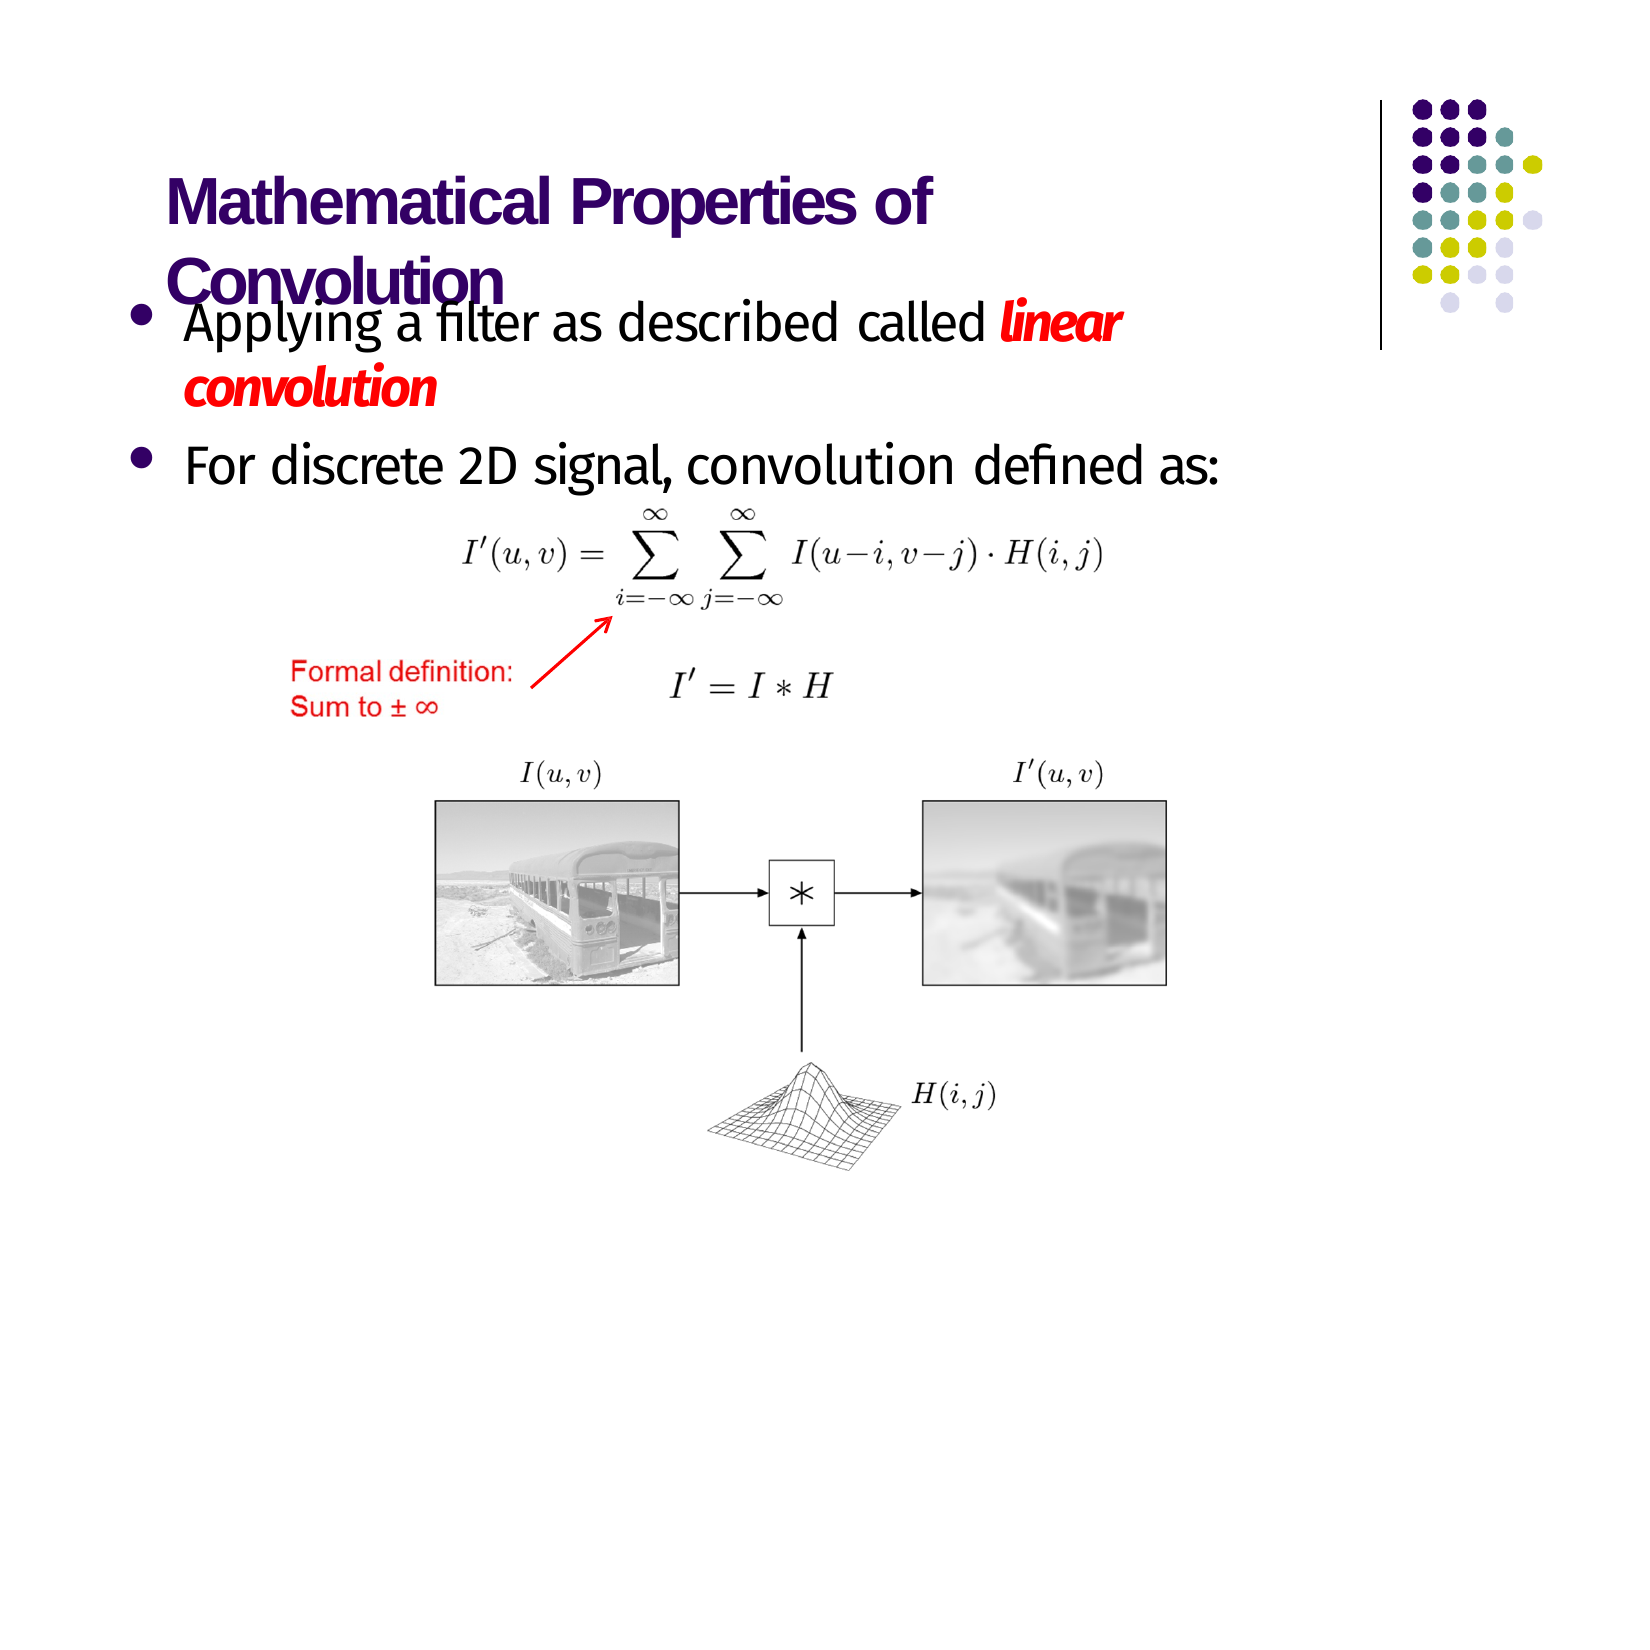

# Mathematical Properties of Convolution
Applying a filter as described called linear convolution
For discrete 2D signal, convolution defined as: